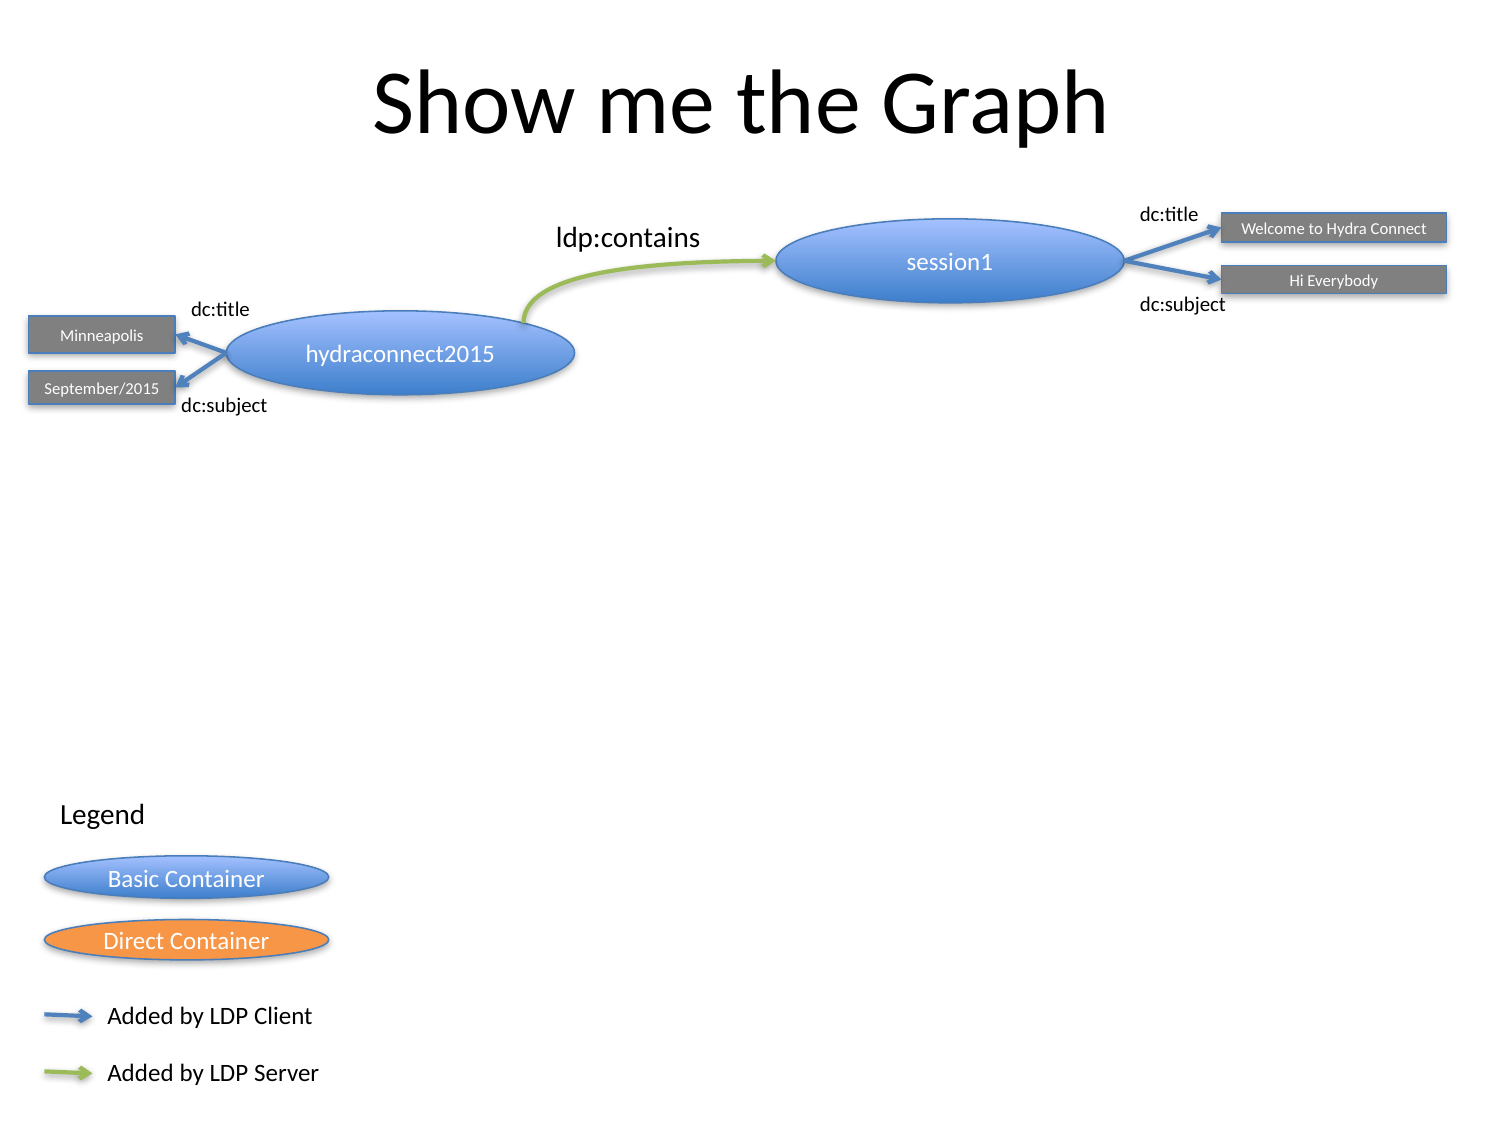

# Show me the Graph
dc:title
ldp:contains
Welcome to Hydra Connect
session1
Hi Everybody
dc:subject
dc:title
hydraconnect2015
Minneapolis
September/2015
dc:subject
Legend
Basic Container
Direct Container
Added by LDP Client
Added by LDP Server